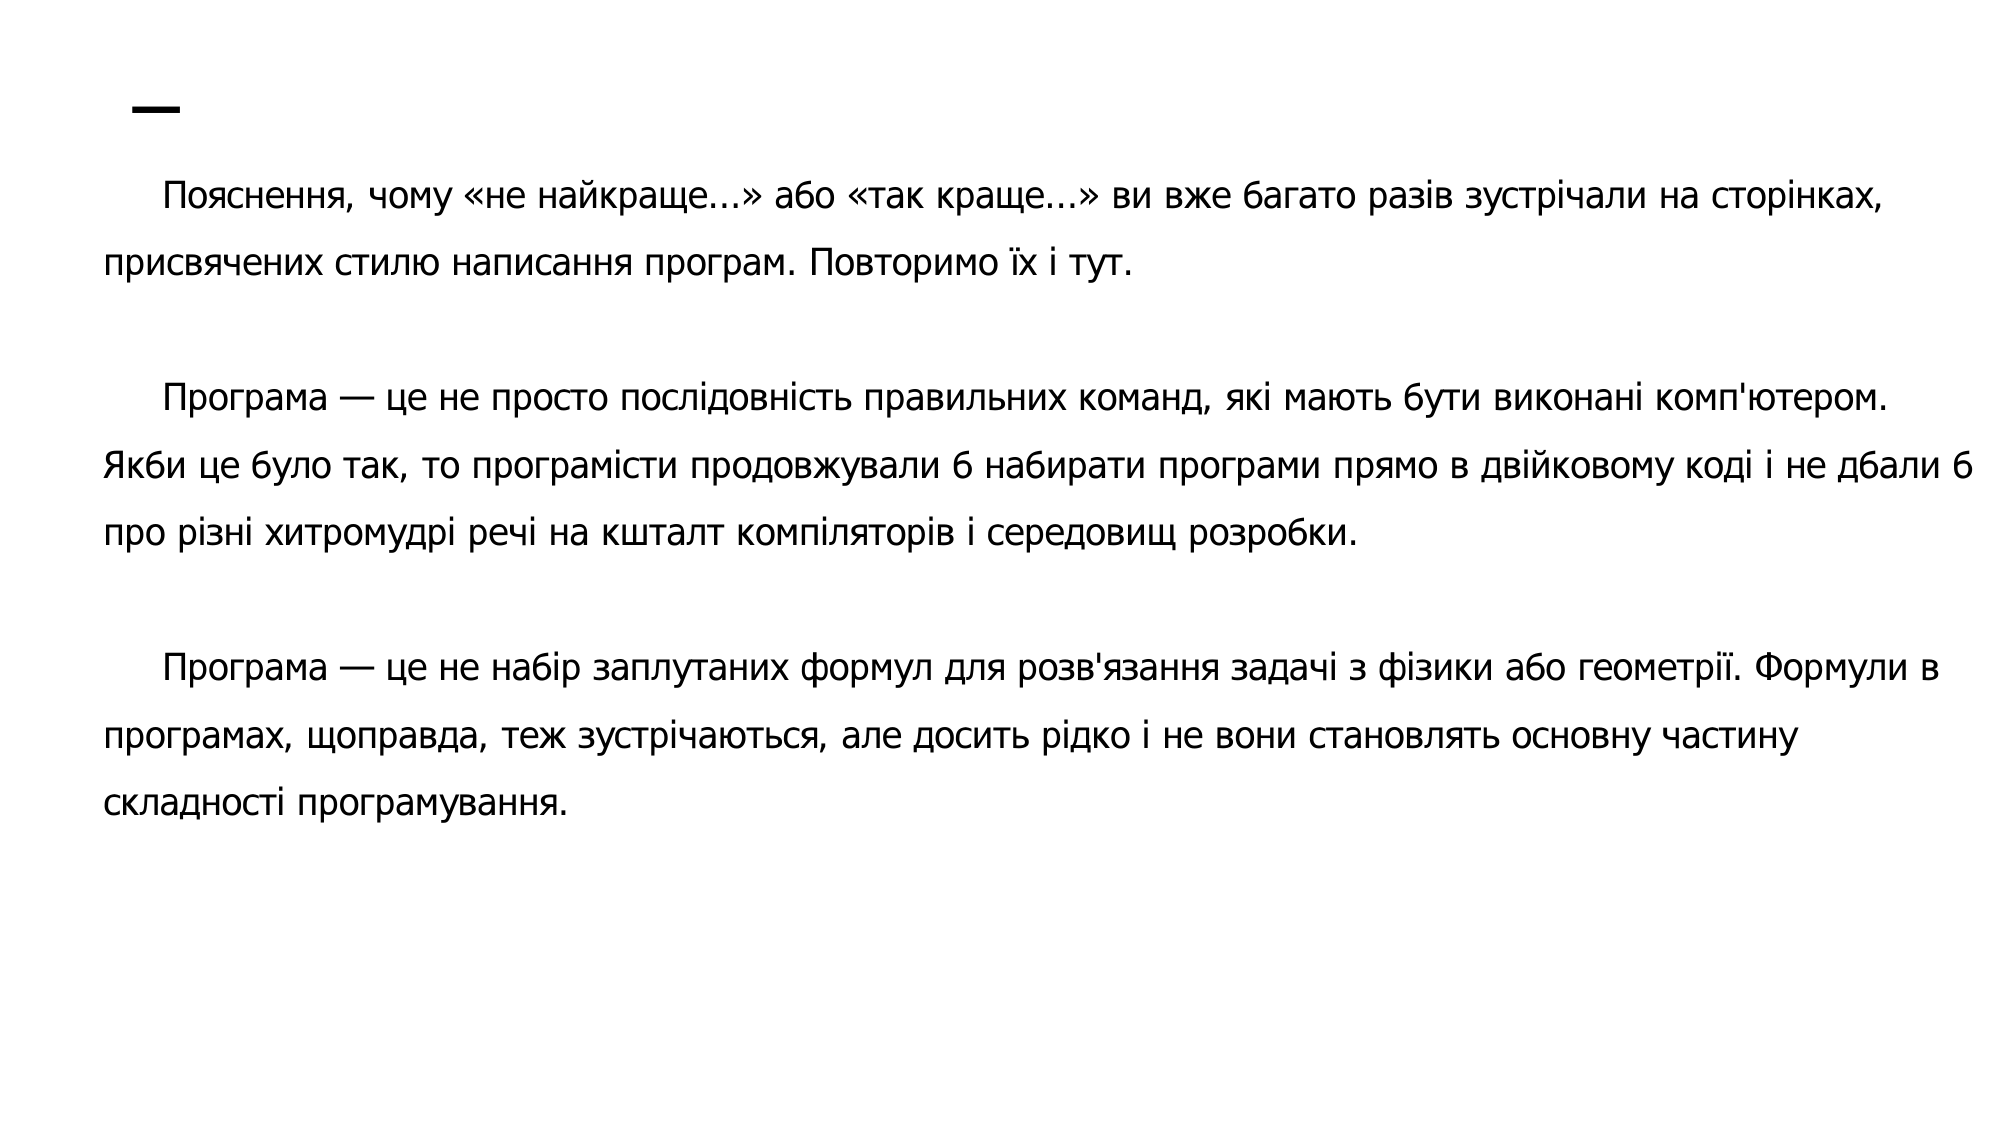

# _
Пояснення, чому «не найкраще...» або «так краще...» ви вже багато разів зустрічали на сторінках, присвячених стилю написання програм. Повторимо їх і тут.

Програма — це не просто послідовність правильних команд, які мають бути виконані комп'ютером. Якби це було так, то програмісти продовжували б набирати програми прямо в двійковому коді і не дбали б про різні хитромудрі речі на кшталт компіляторів і середовищ розробки.

Програма — це не набір заплутаних формул для розв'язання задачі з фізики або геометрії. Формули в програмах, щоправда, теж зустрічаються, але досить рідко і не вони становлять основну частину складності програмування.